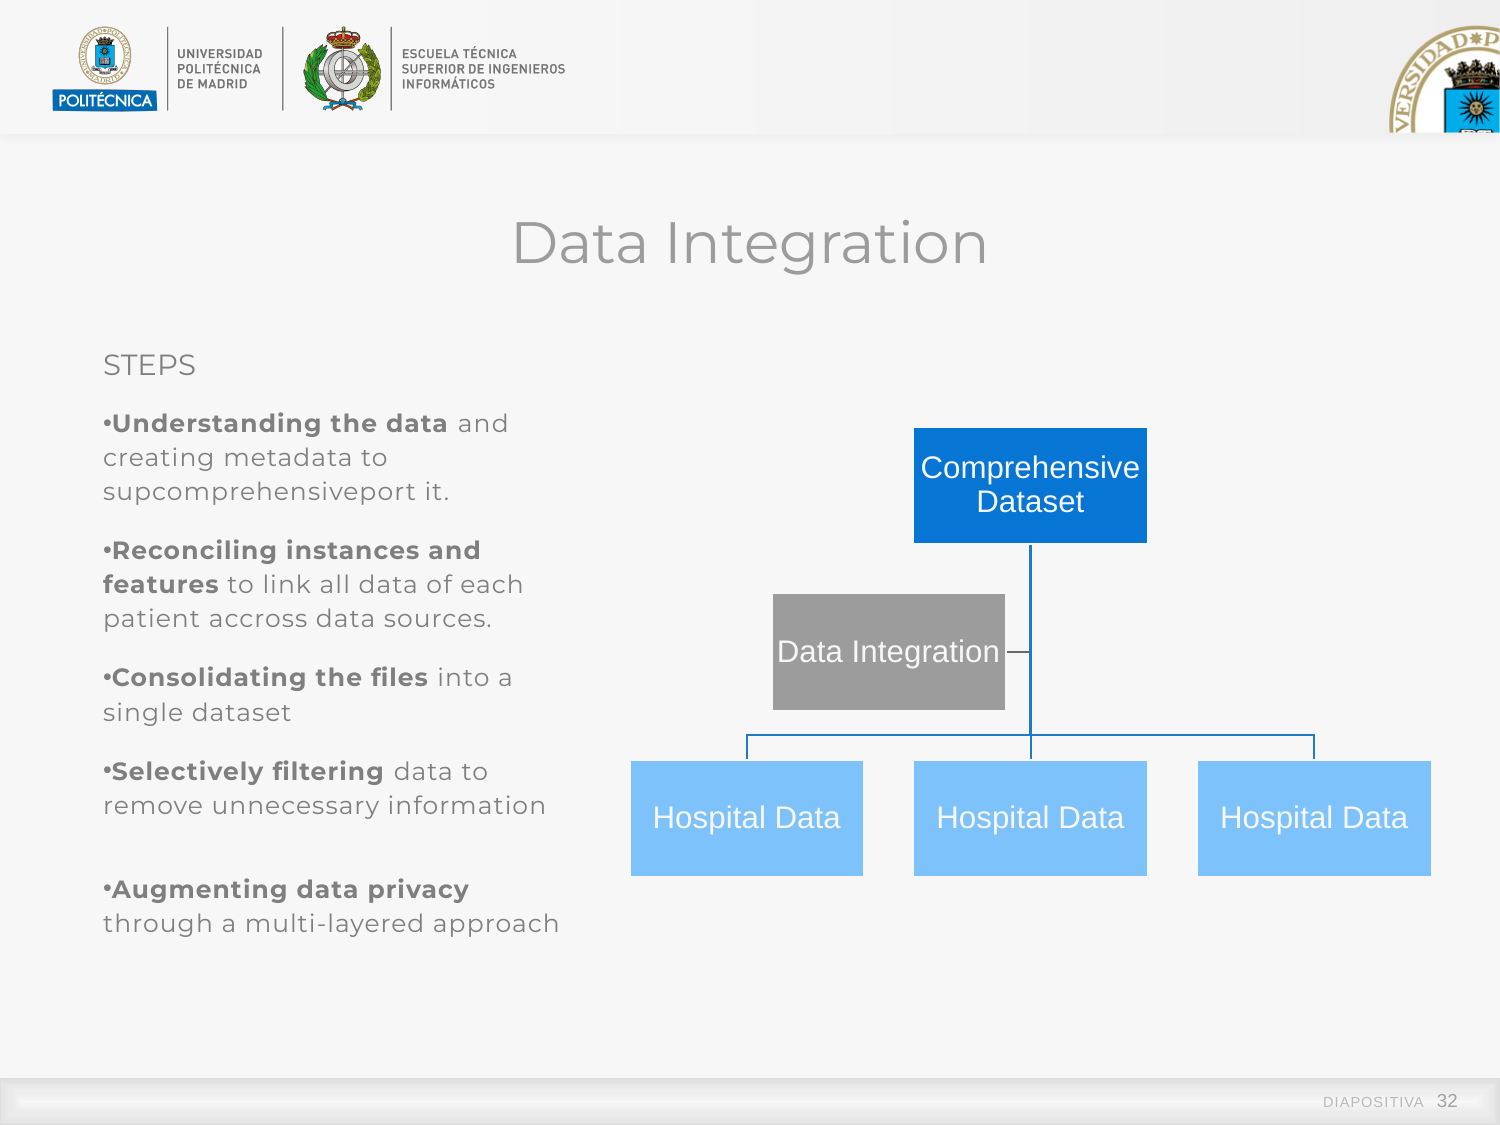

Data Integration
STEPS
Understanding the data and creating metadata to supcomprehensiveport it.
Reconciling instances and features to link all data of each patient accross data sources.
Consolidating the files into a single dataset
Selectively filtering data to remove unnecessary information
Augmenting data privacy through a multi-layered approach

Comprehensive Dataset
Hospital Data
Hospital Data
Hospital Data
Data Integration